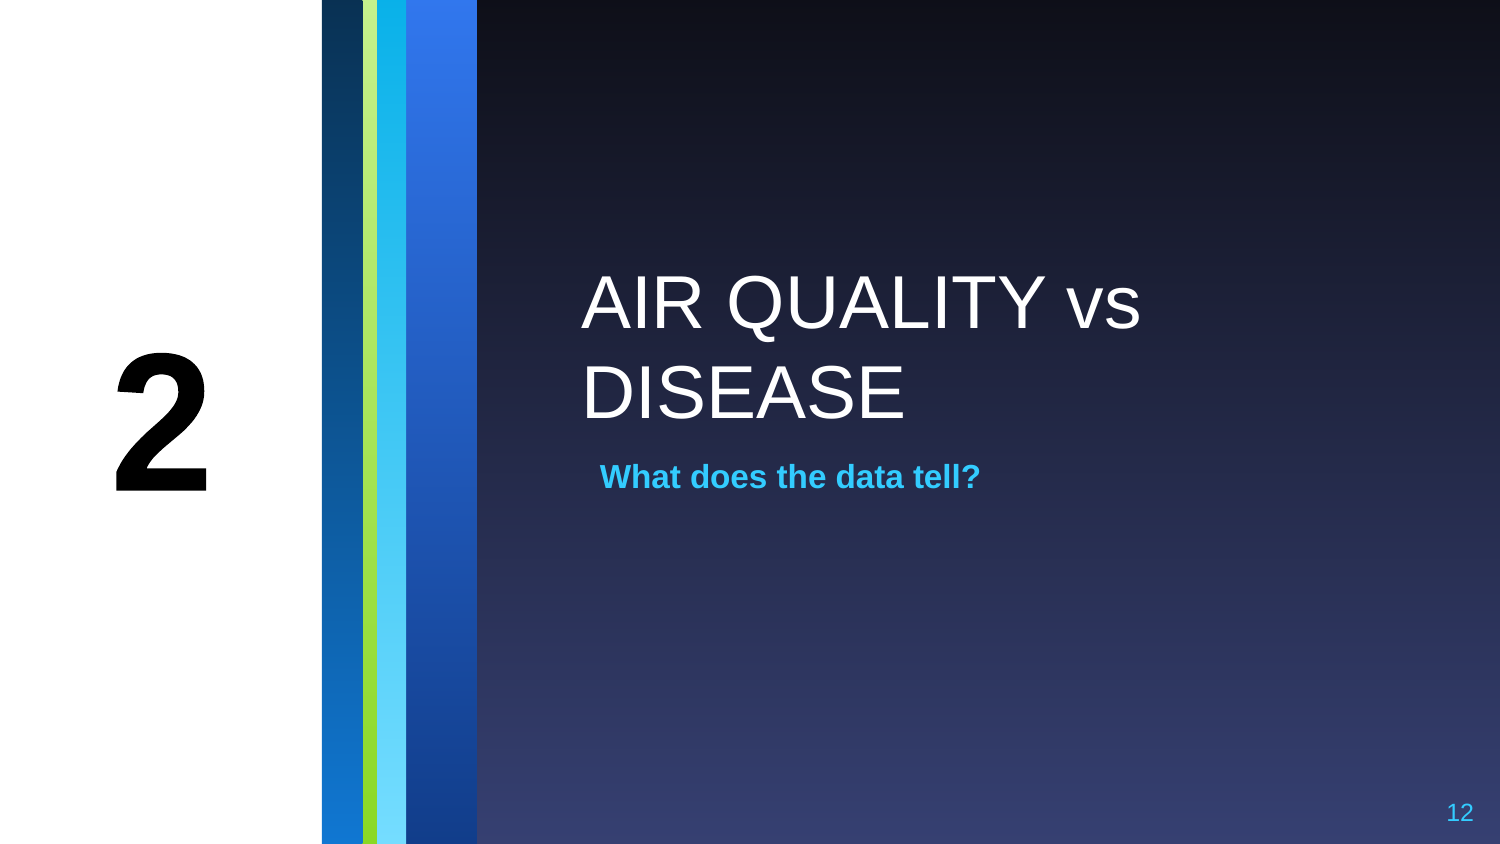

# AIR QUALITY vs DISEASE
2
What does the data tell?
12